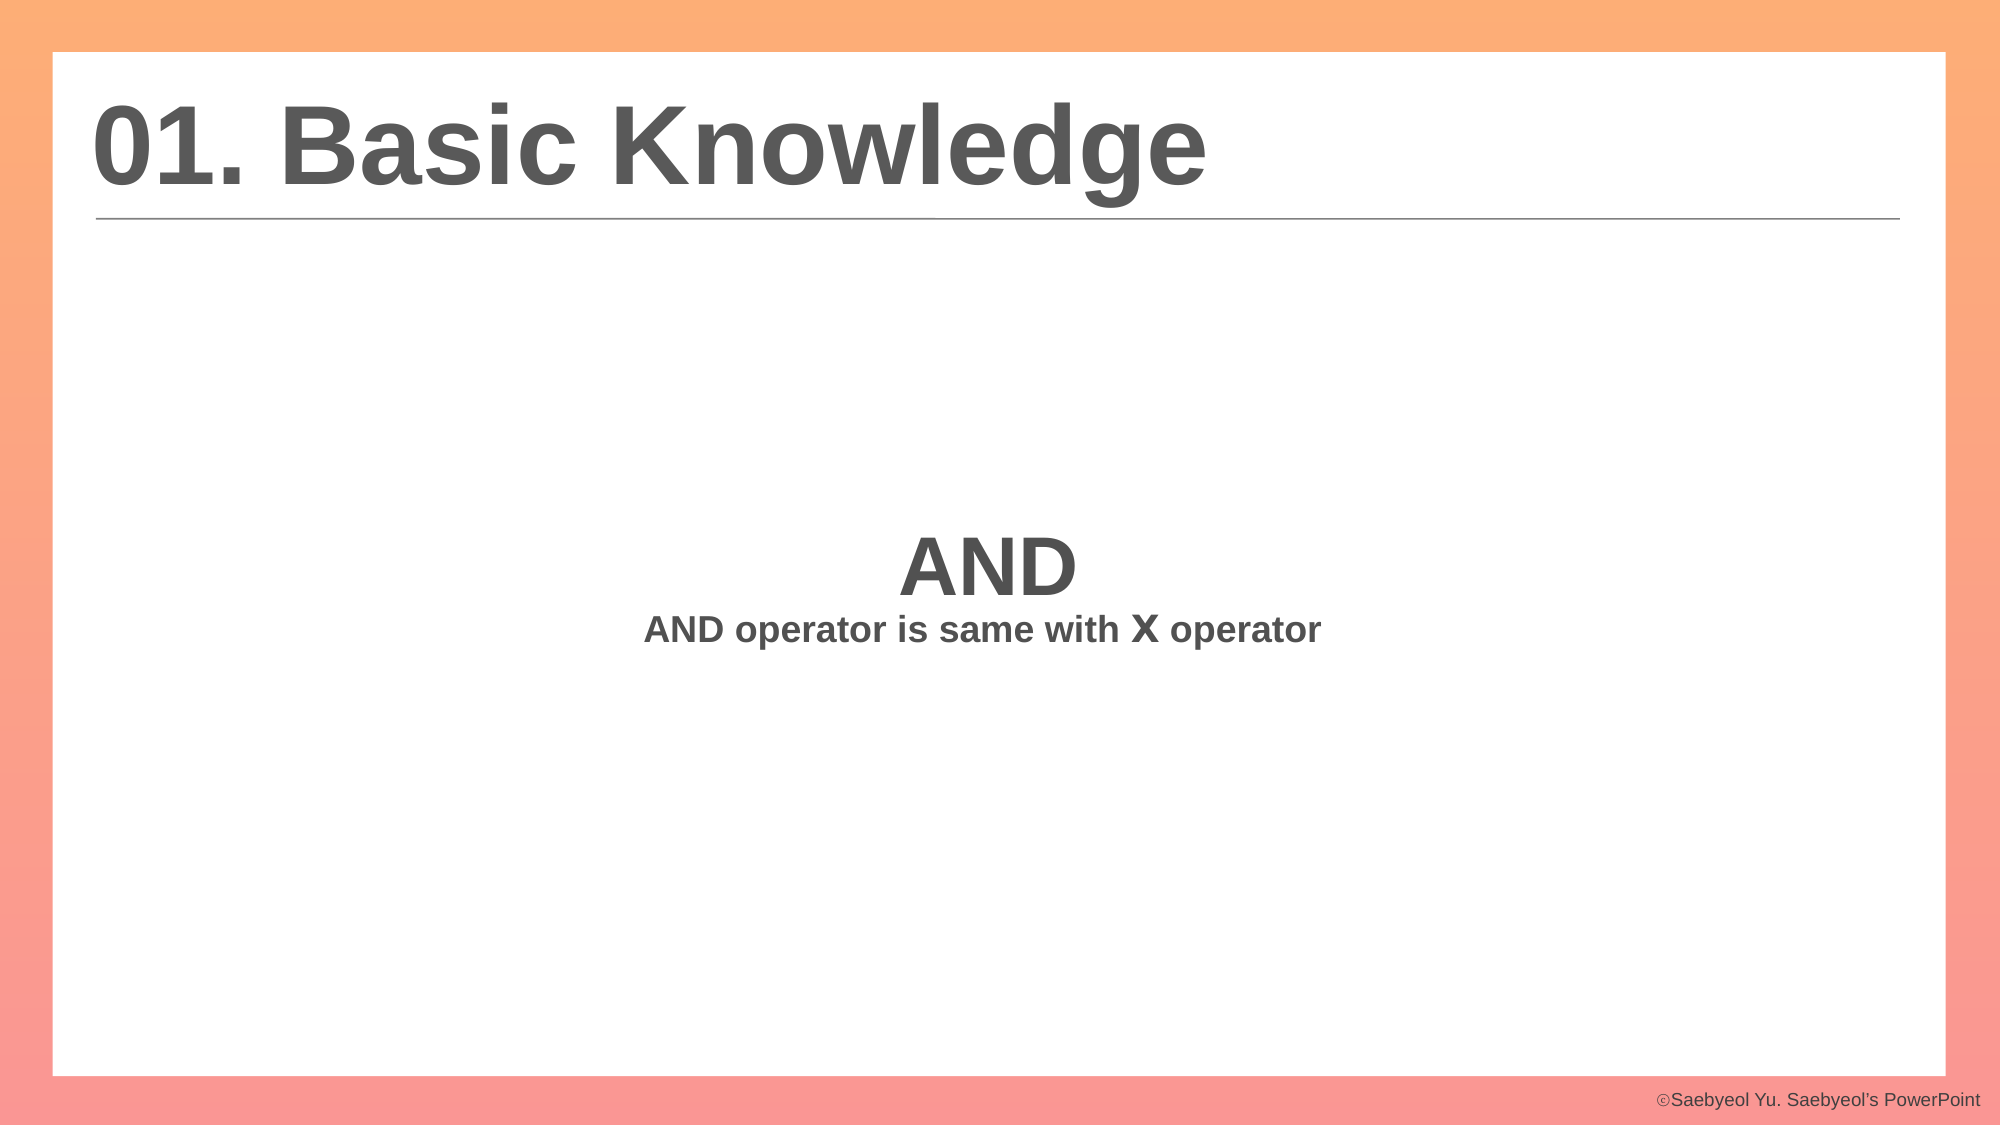

01. Basic Knowledge
AND
AND operator is same with Ⅹ operator